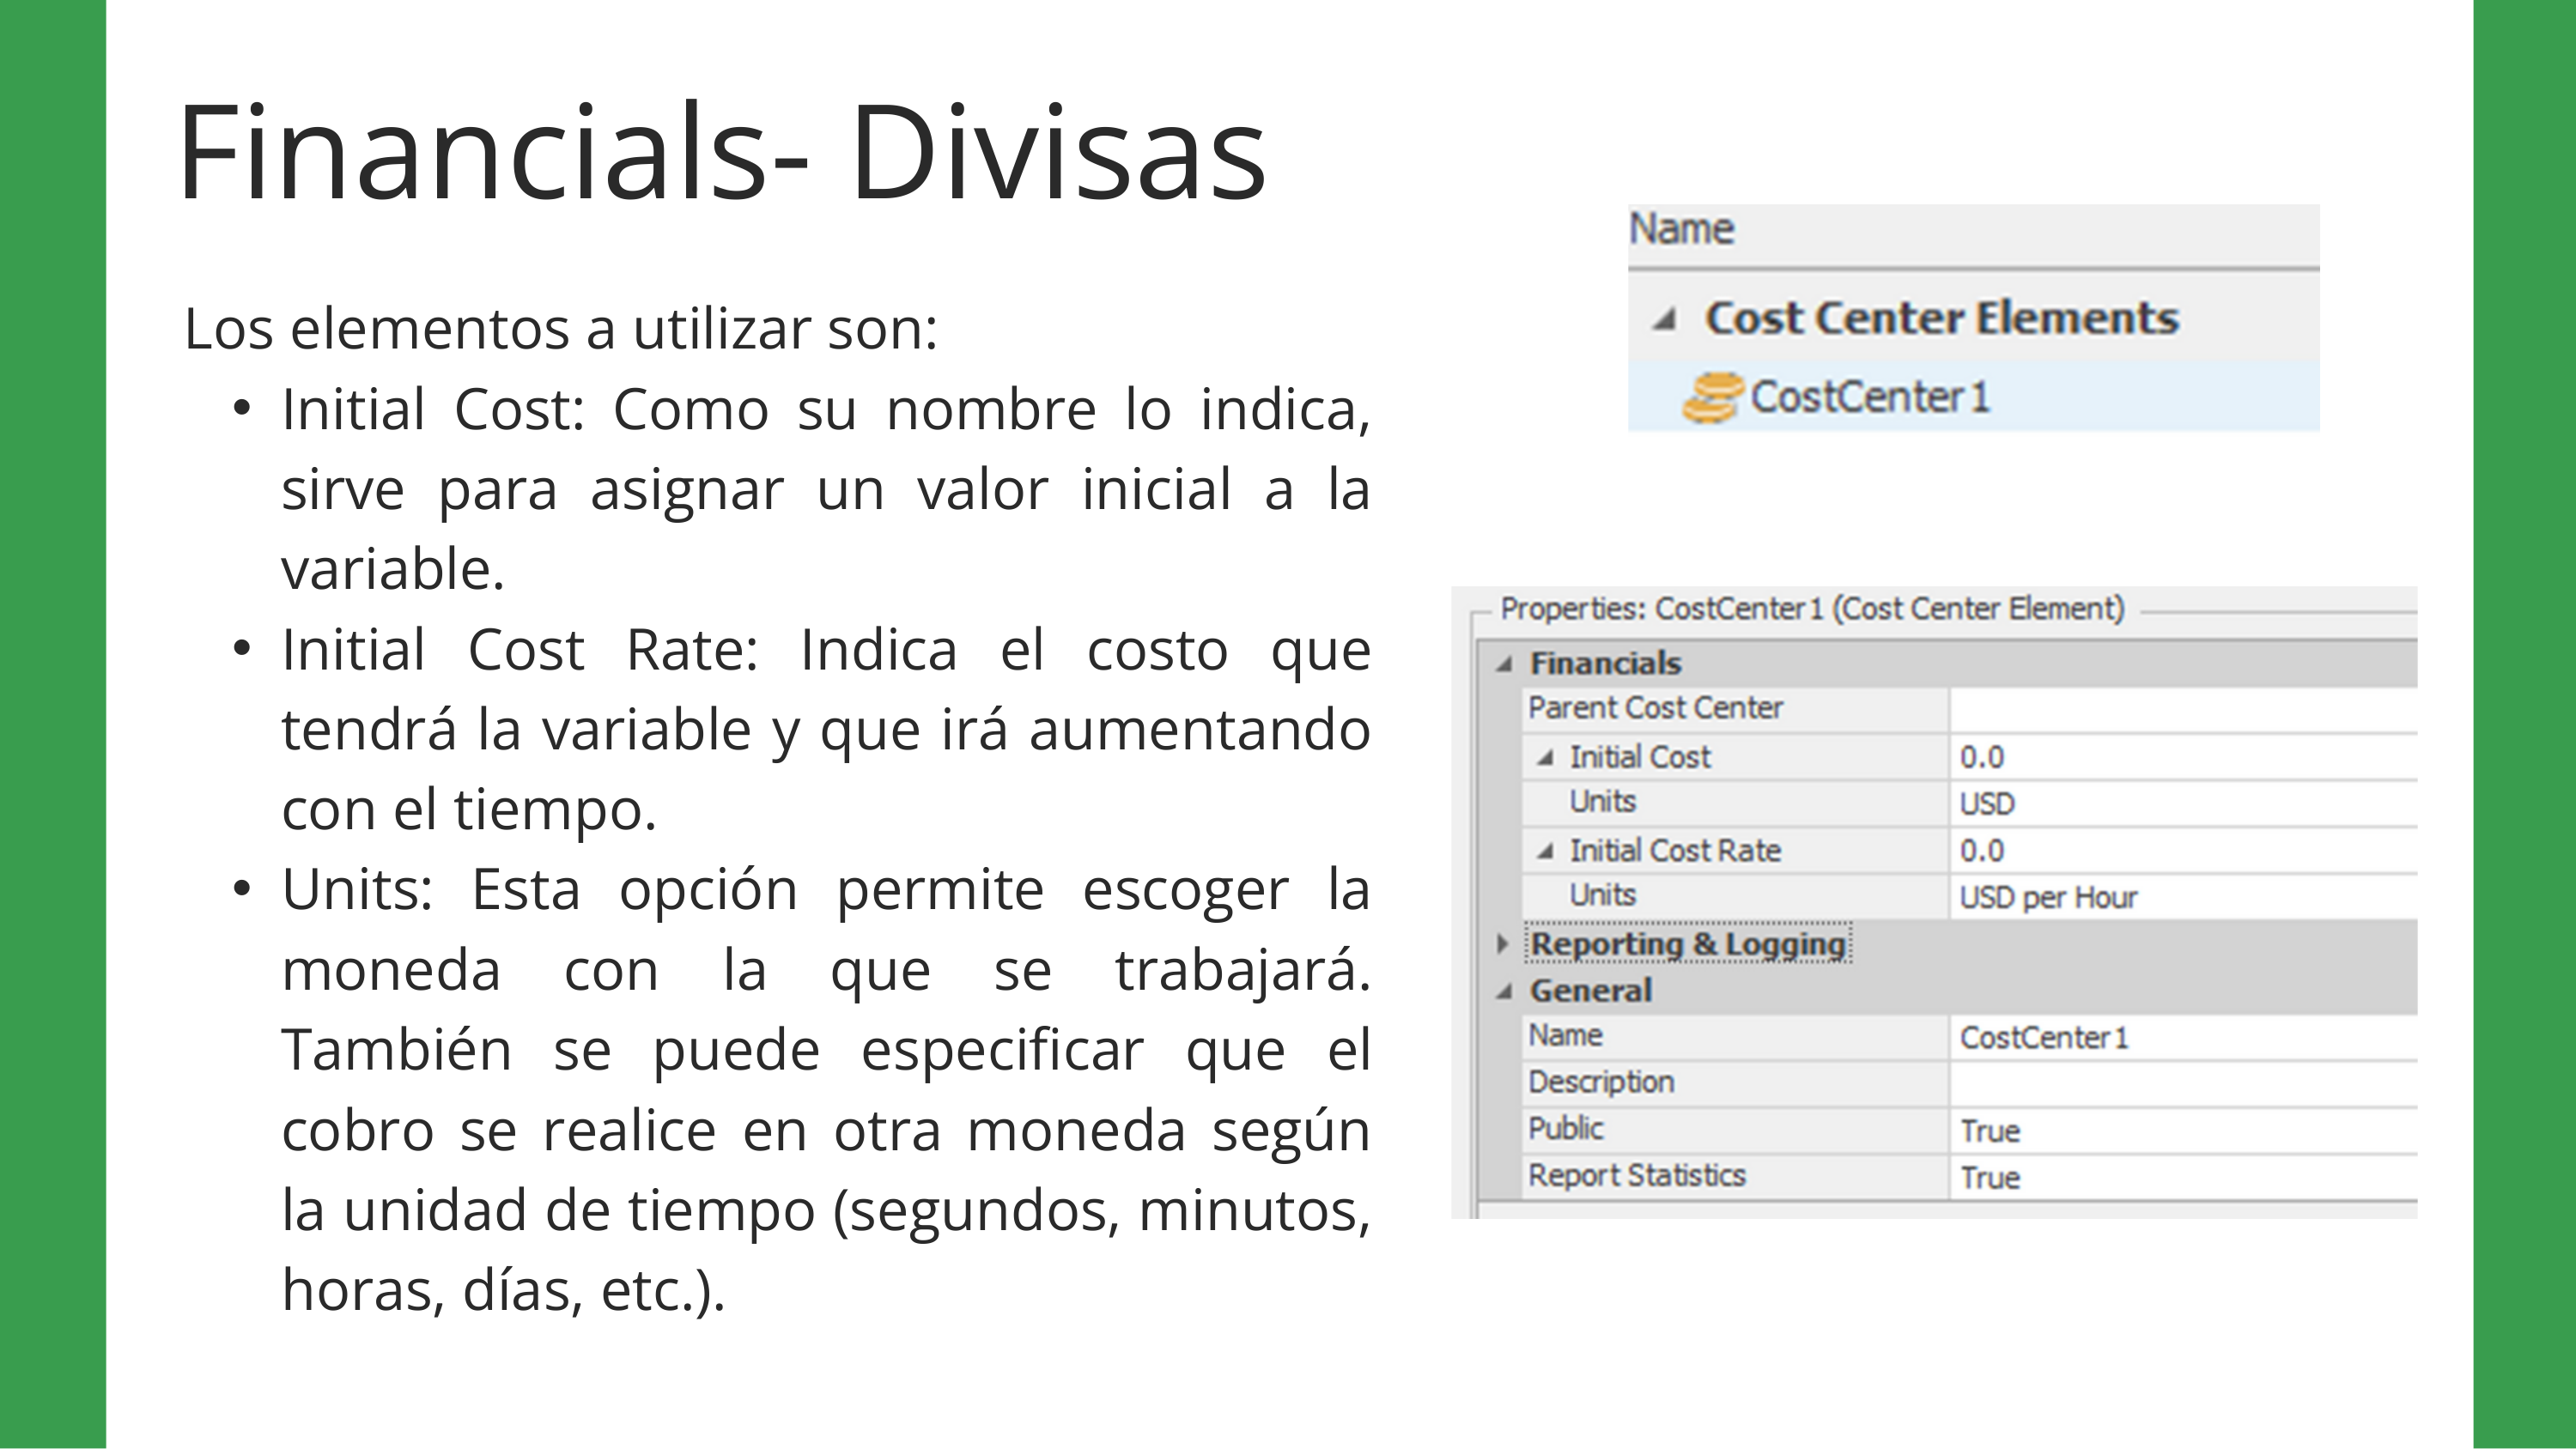

Financials- Divisas

Los elementos a utilizar son:
Initial Cost: Como su nombre lo indica, sirve para asignar un valor inicial a la variable.
Initial Cost Rate: Indica el costo que tendrá la variable y que irá aumentando con el tiempo.
Units: Esta opción permite escoger la moneda con la que se trabajará. También se puede especificar que el cobro se realice en otra moneda según la unidad de tiempo (segundos, minutos, horas, días, etc.).